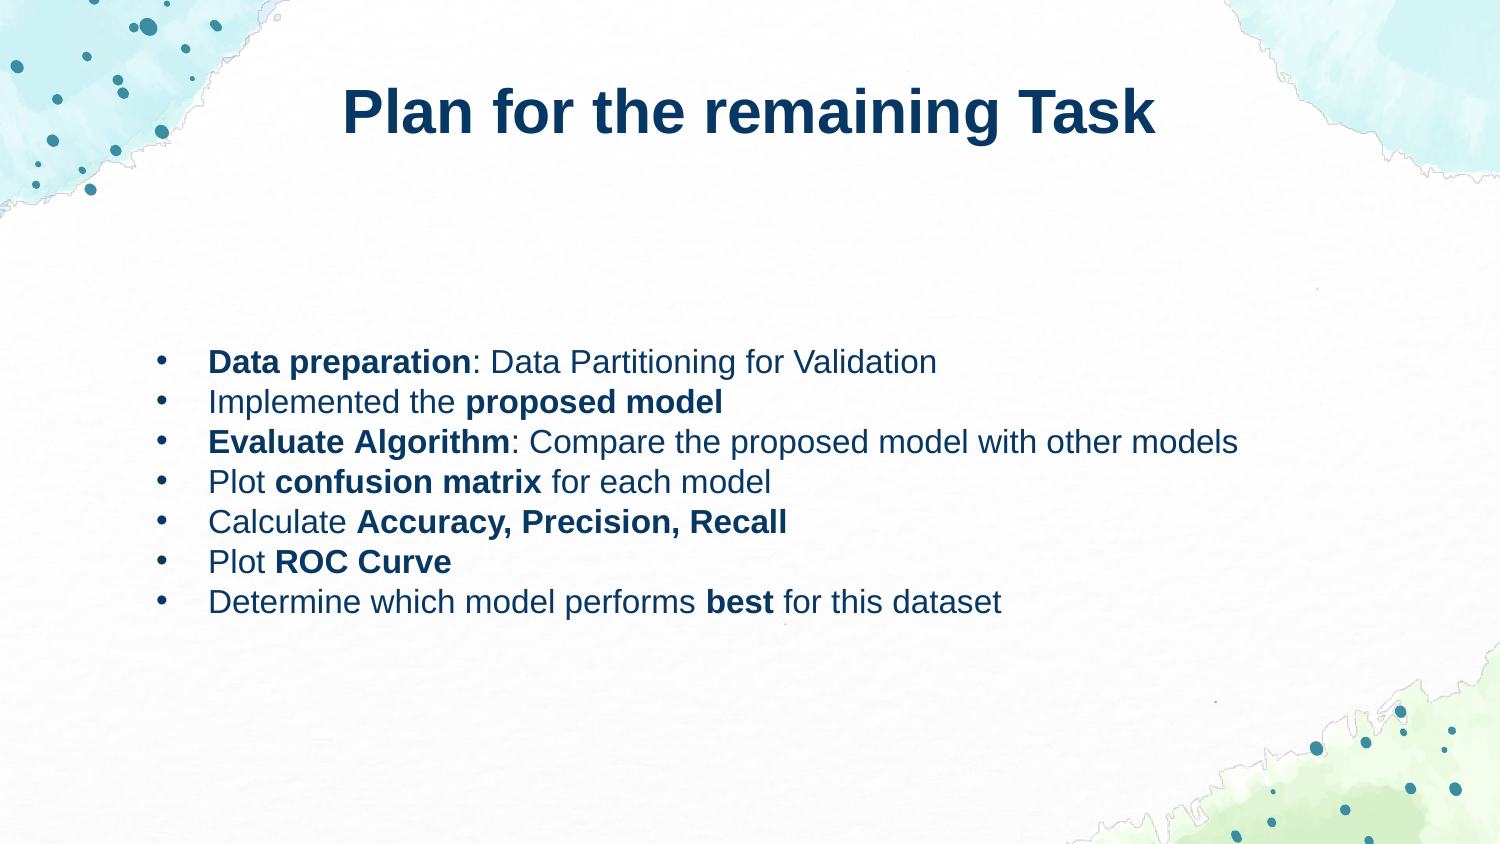

Plan for the remaining Task

Data preparation: Data Partitioning for Validation
Implemented the proposed model
Evaluate Algorithm: Compare the proposed model with other models
Plot confusion matrix for each model
Calculate Accuracy, Precision, Recall
Plot ROC Curve
Determine which model performs best for this dataset